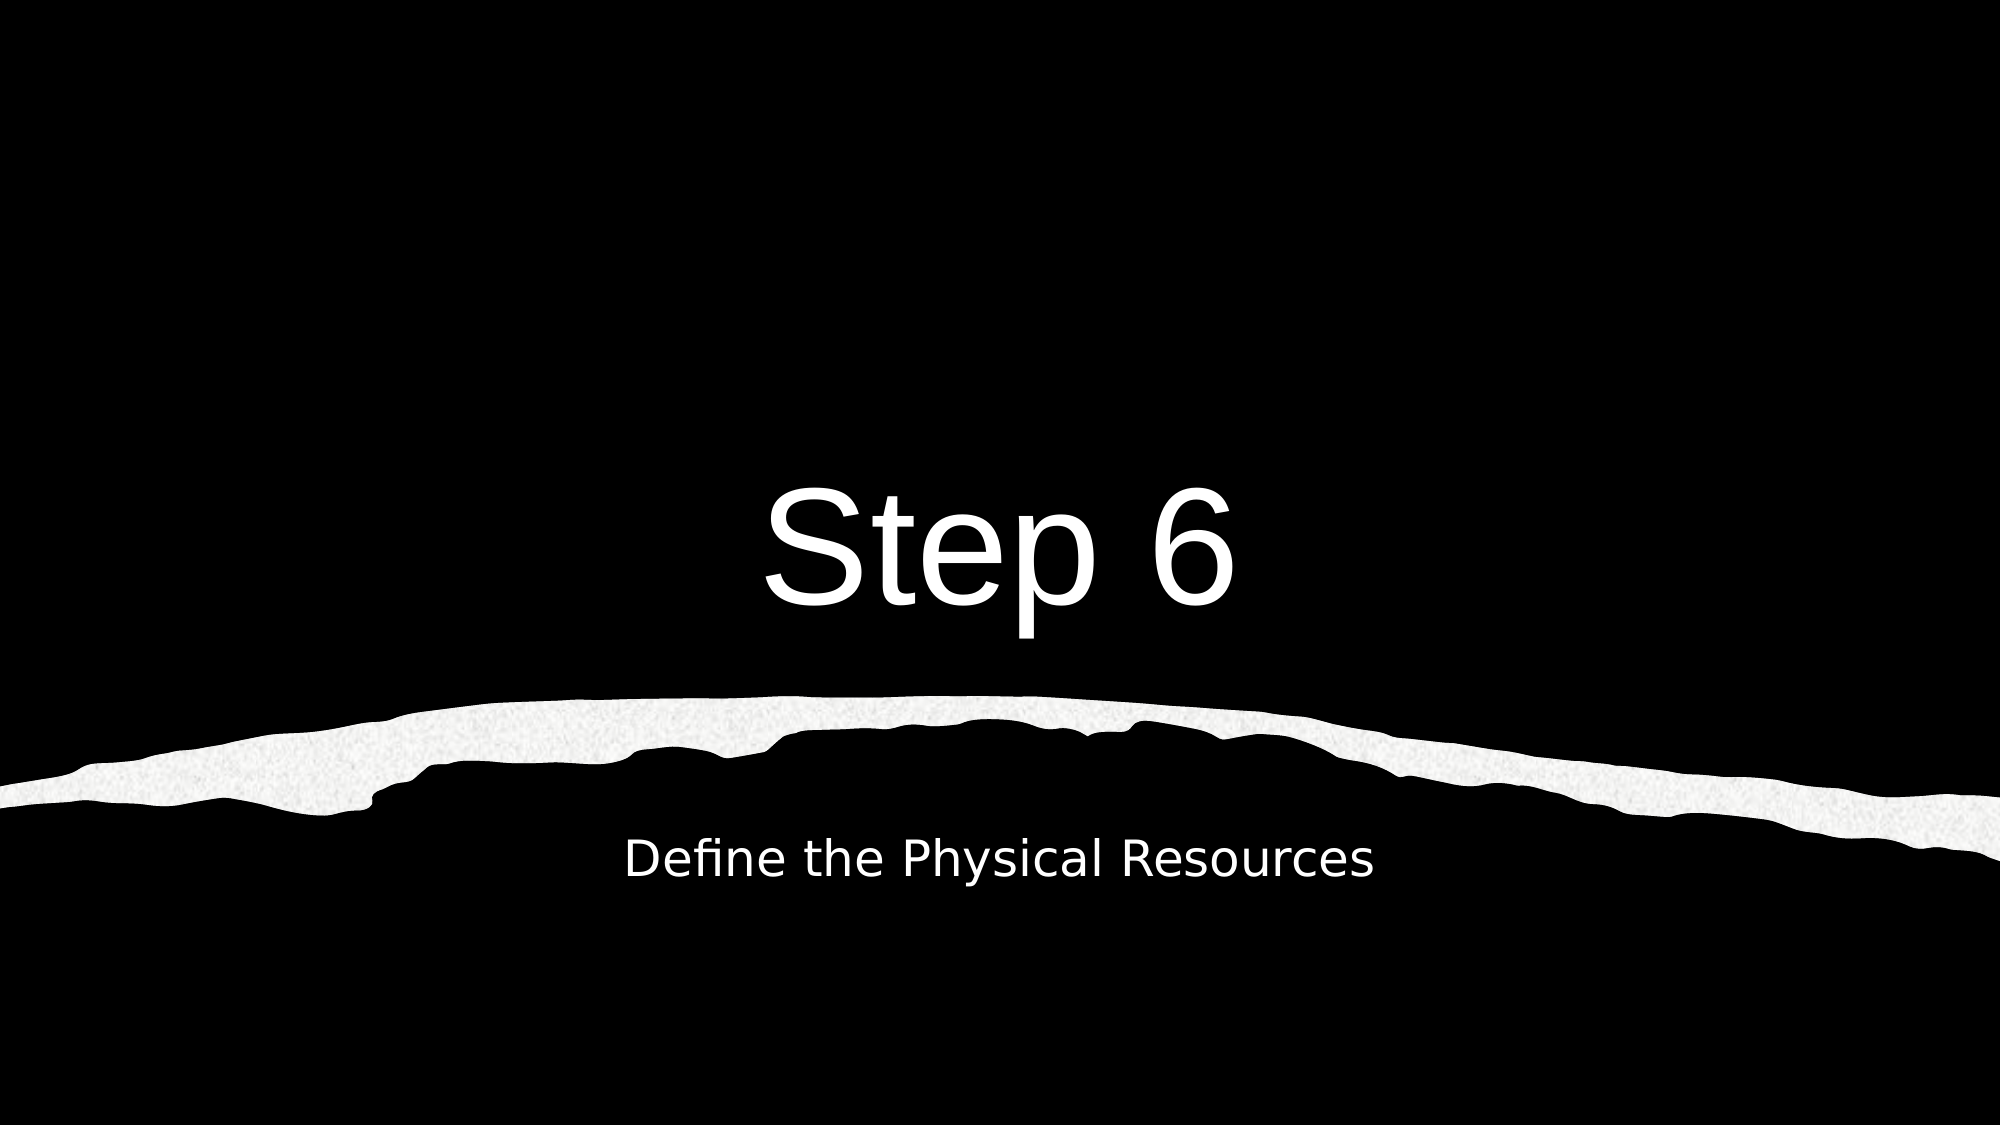

# Step 6

Define the Physical Resources